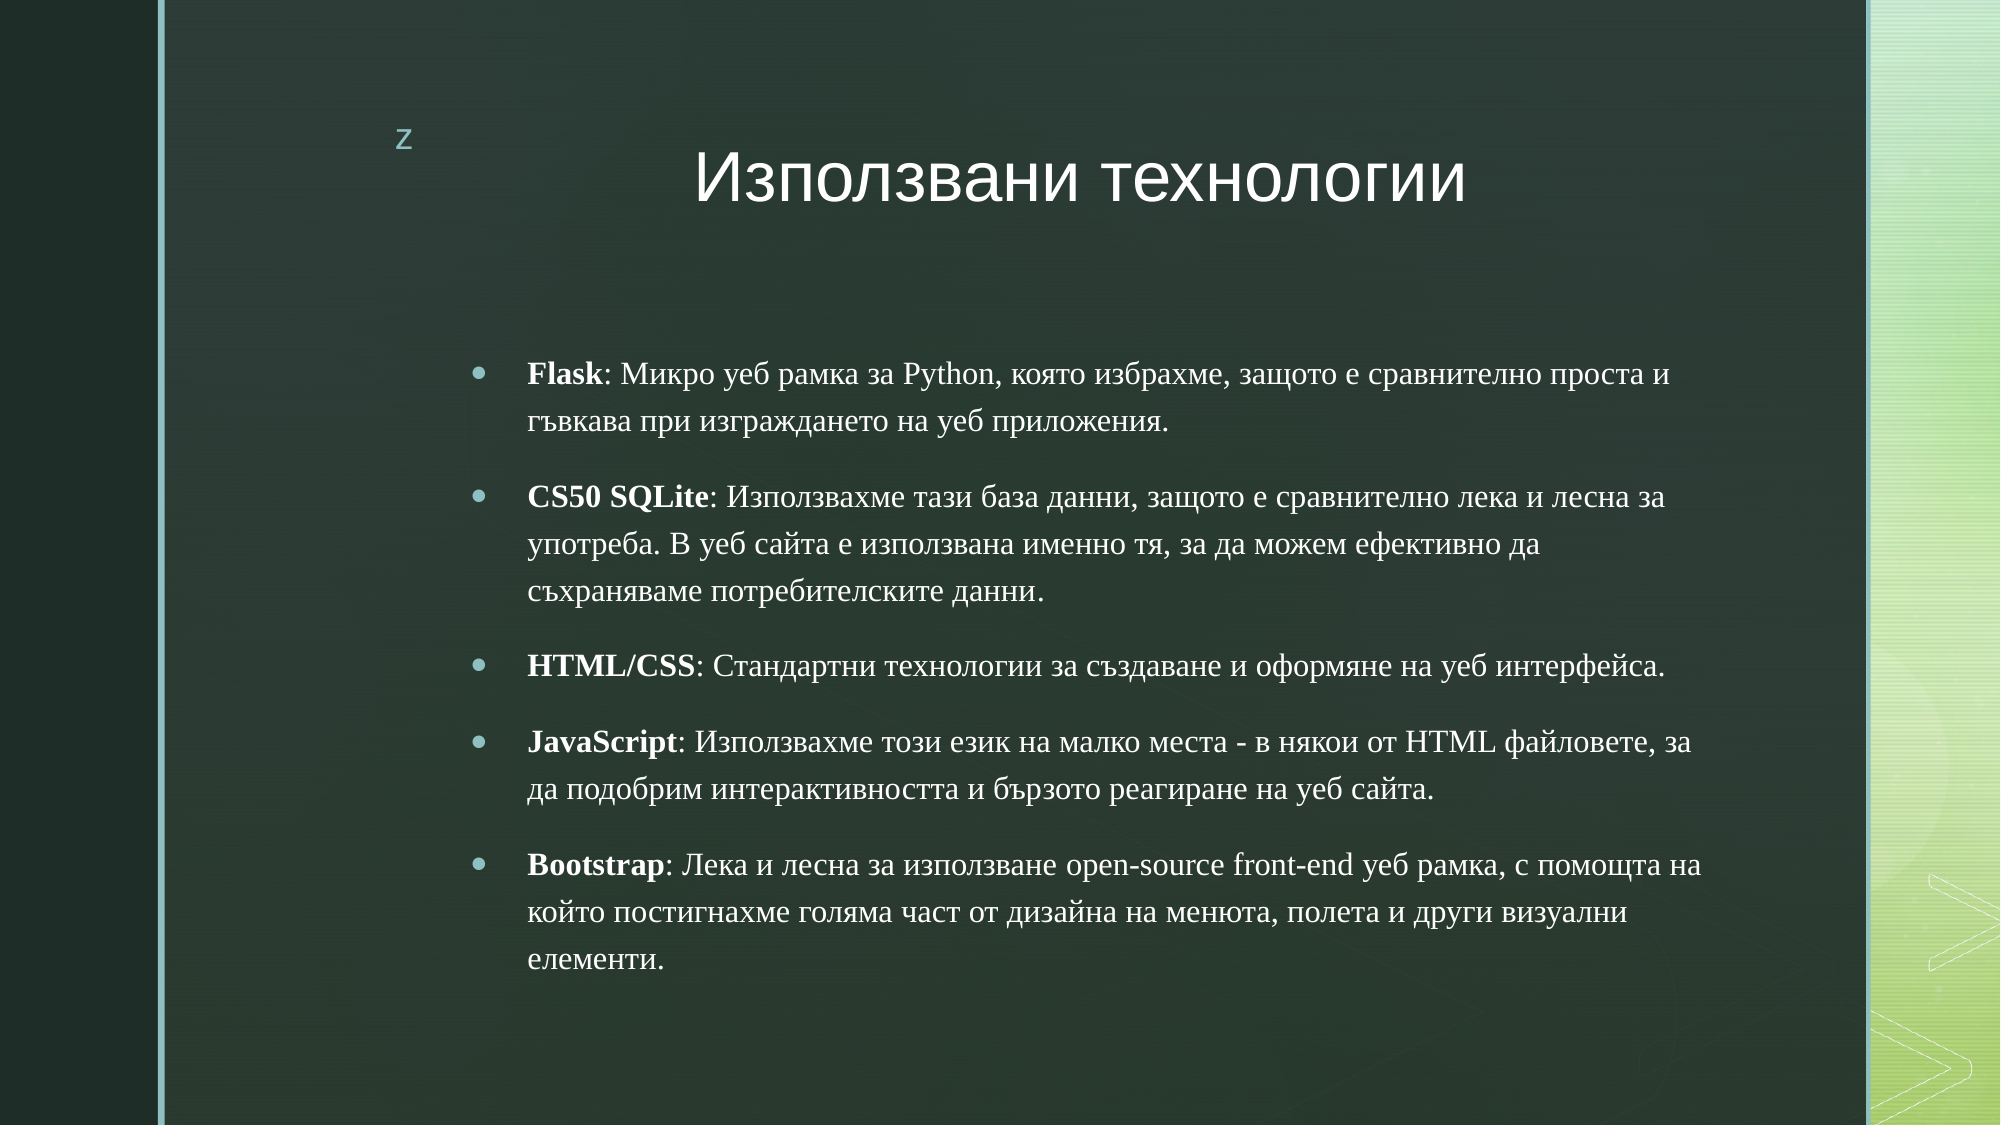

# Използвани технологии
Flask: Микро уеб рамка за Python, която избрахме, защото е сравнително проста и гъвкава при изграждането на уеб приложения.
CS50 SQLite: Използвахме тази база данни, защото е сравнително лека и лесна за употреба. В уеб сайта е използвана именно тя, за да можем ефективно да съхраняваме потребителските данни.
HTML/CSS: Стандартни технологии за създаване и оформяне на уеб интерфейса.
JavaScript: Използвахме този език на малко места - в някои от HTML файловете, за да подобрим интерактивността и бързото реагиране на уеб сайта.
Bootstrap: Лека и лесна за използване open-source front-end уеб рамка, с помощта на който постигнахме голяма част от дизайна на менюта, полета и други визуални елементи.